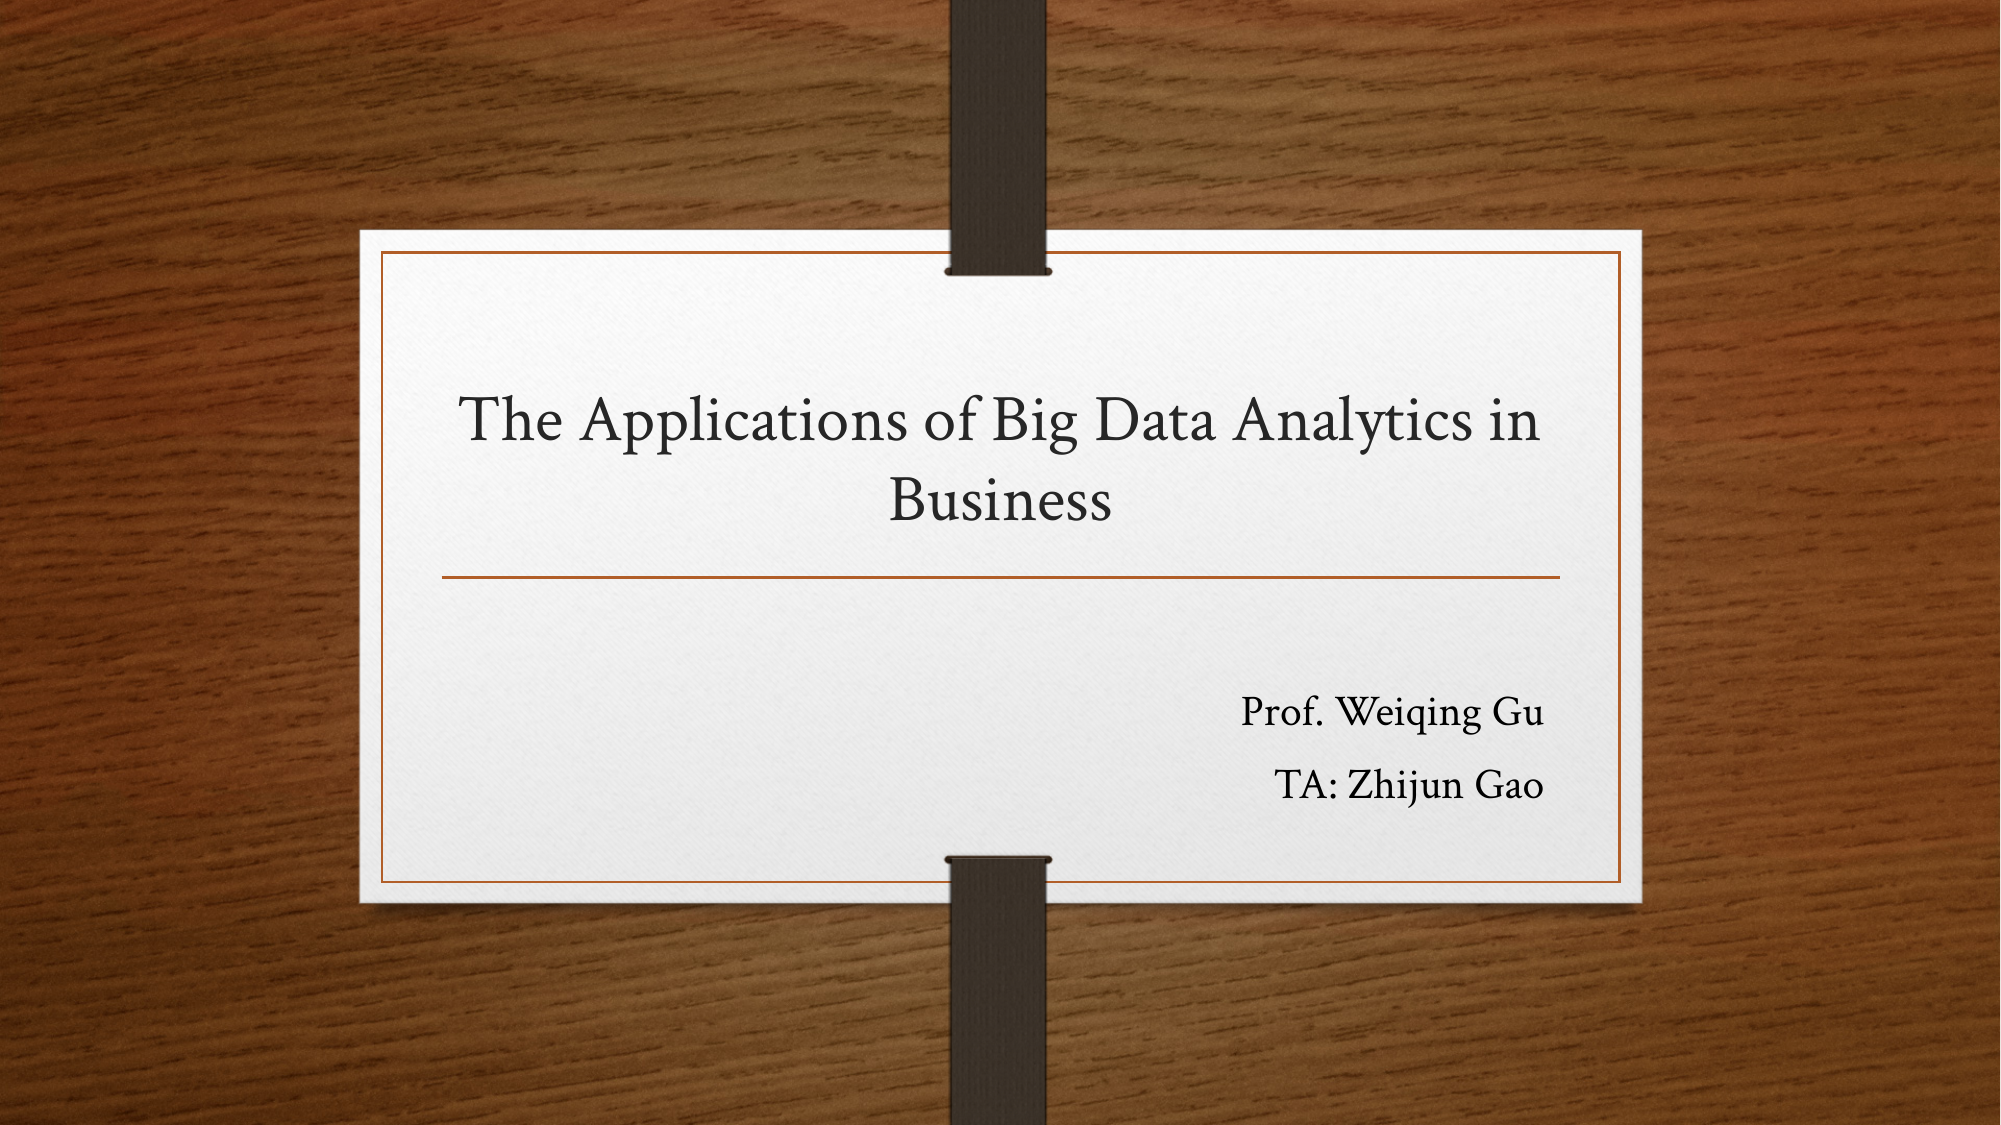

# The Applications of Big Data Analytics in Business

Prof. Weiqing Gu
TA: Zhijun Gao